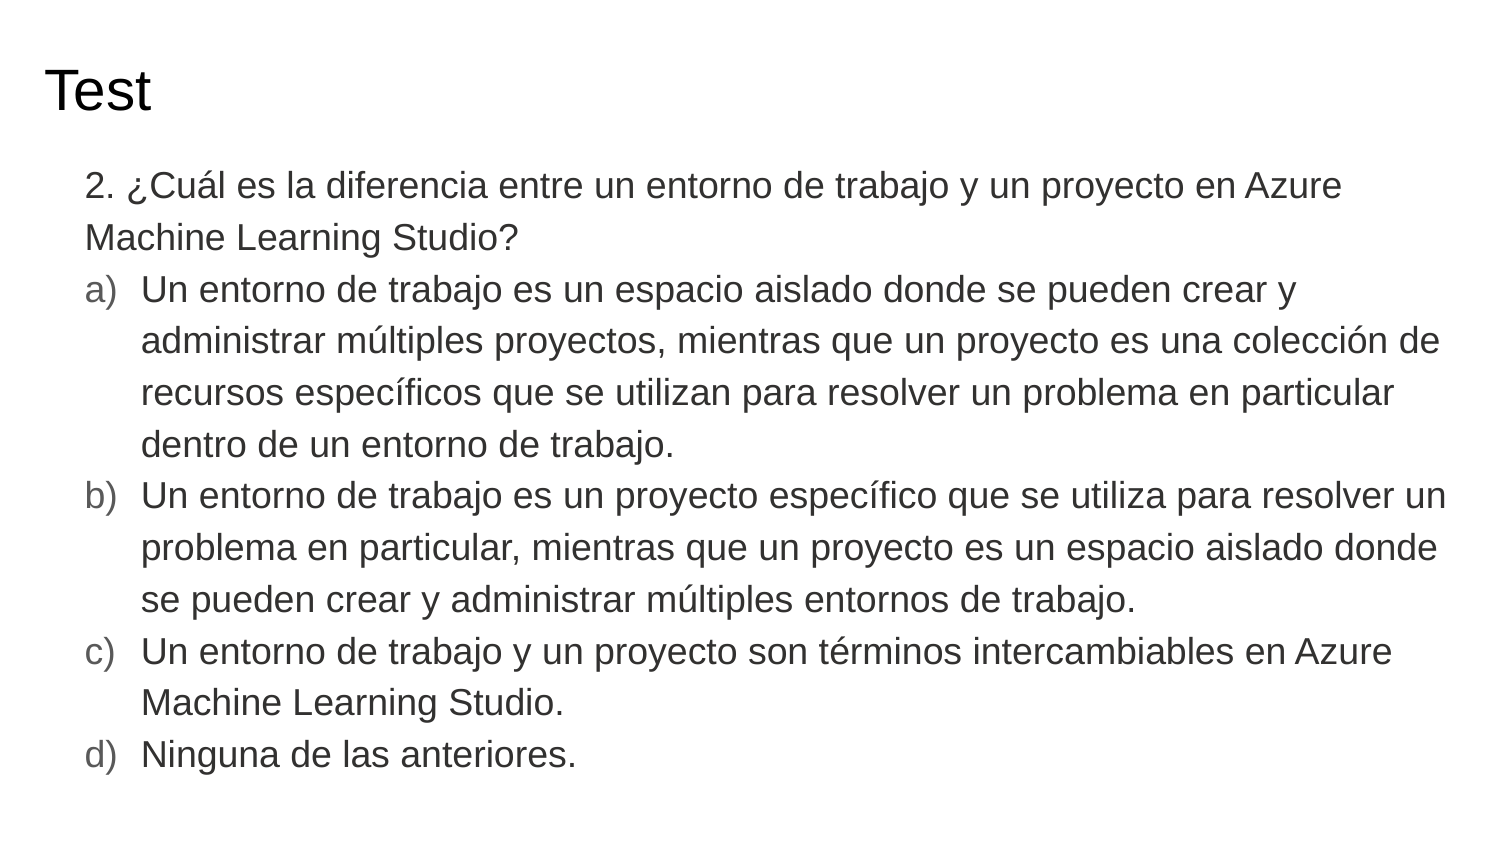

# Test
2. ¿Cuál es la diferencia entre un entorno de trabajo y un proyecto en Azure Machine Learning Studio?
Un entorno de trabajo es un espacio aislado donde se pueden crear y administrar múltiples proyectos, mientras que un proyecto es una colección de recursos específicos que se utilizan para resolver un problema en particular dentro de un entorno de trabajo.
Un entorno de trabajo es un proyecto específico que se utiliza para resolver un problema en particular, mientras que un proyecto es un espacio aislado donde se pueden crear y administrar múltiples entornos de trabajo.
Un entorno de trabajo y un proyecto son términos intercambiables en Azure Machine Learning Studio.
Ninguna de las anteriores.